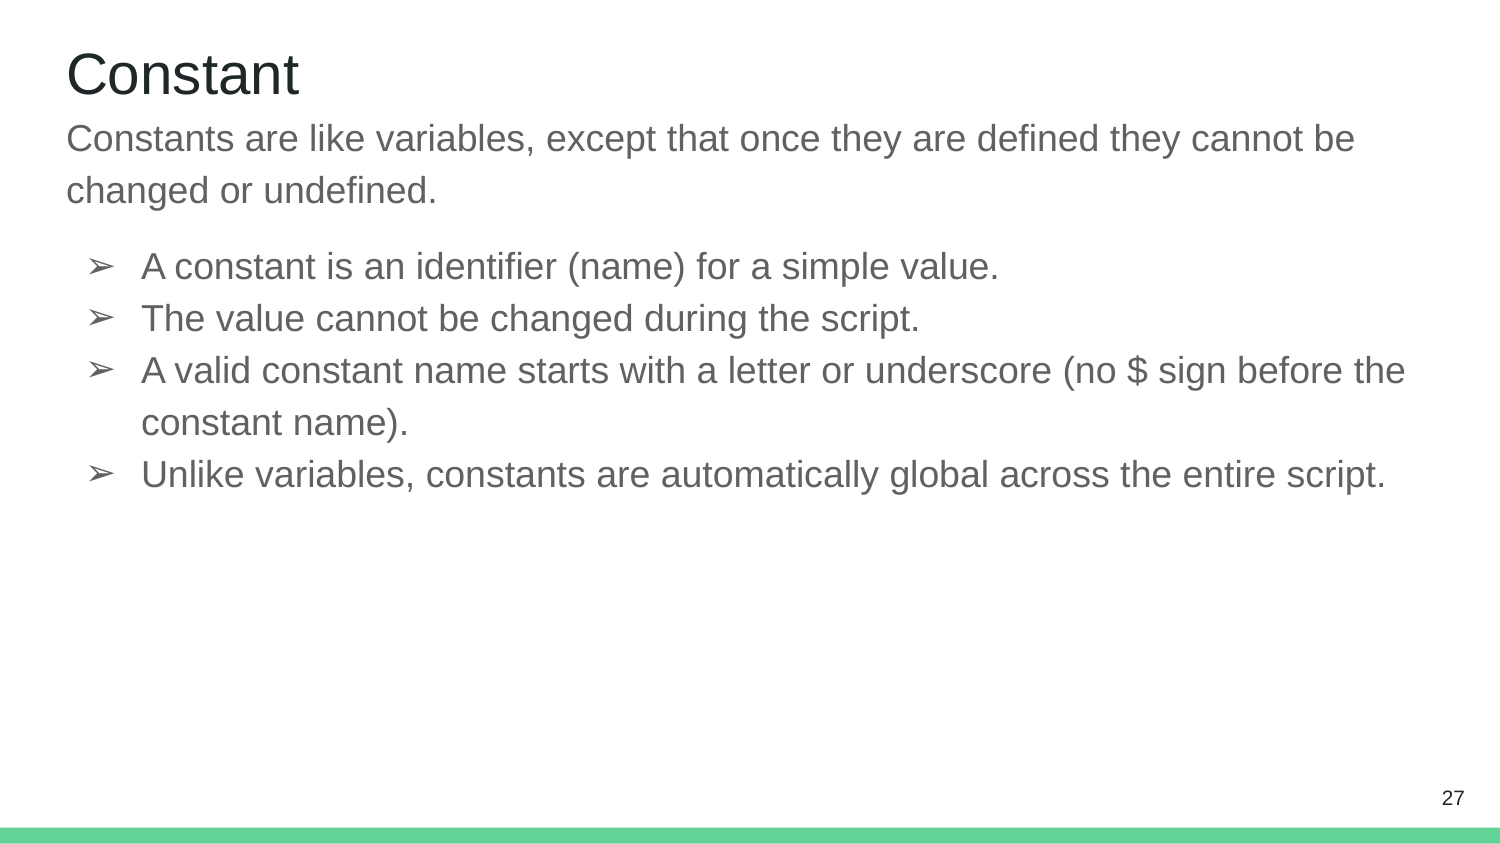

# Constant
Constants are like variables, except that once they are defined they cannot be changed or undefined.
A constant is an identifier (name) for a simple value.
The value cannot be changed during the script.
A valid constant name starts with a letter or underscore (no $ sign before the constant name).
Unlike variables, constants are automatically global across the entire script.

27